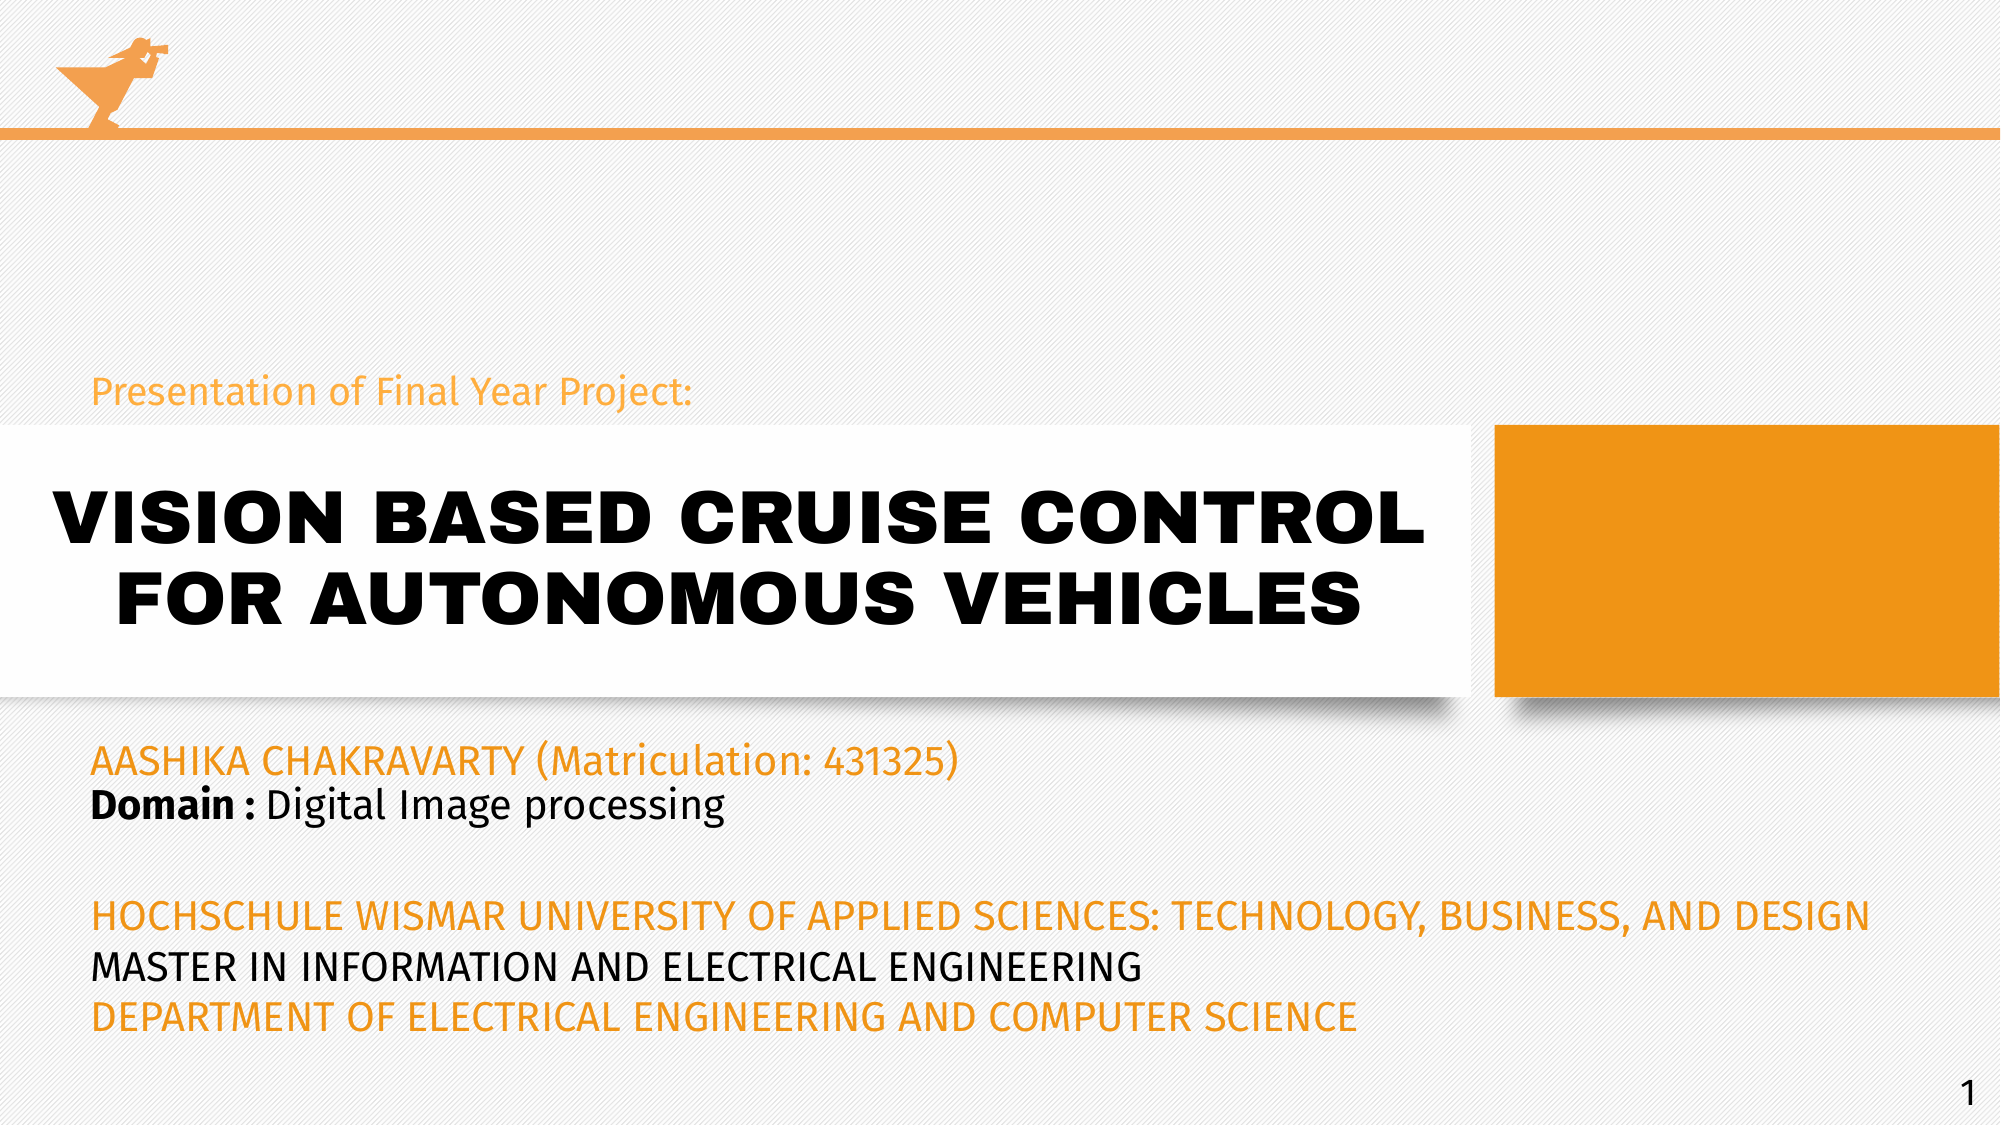

Presentation of Final Year Project:
VISION BASED CRUISE CONTROL FOR AUTONOMOUS VEHICLES
AASHIKA CHAKRAVARTY (Matriculation: 431325)
Domain : Digital Image processing
HOCHSCHULE WISMAR UNIVERSITY OF APPLIED SCIENCES: TECHNOLOGY, BUSINESS, AND DESIGN
MASTER IN INFORMATION AND ELECTRICAL ENGINEERING
DEPARTMENT OF ELECTRICAL ENGINEERING AND COMPUTER SCIENCE

1